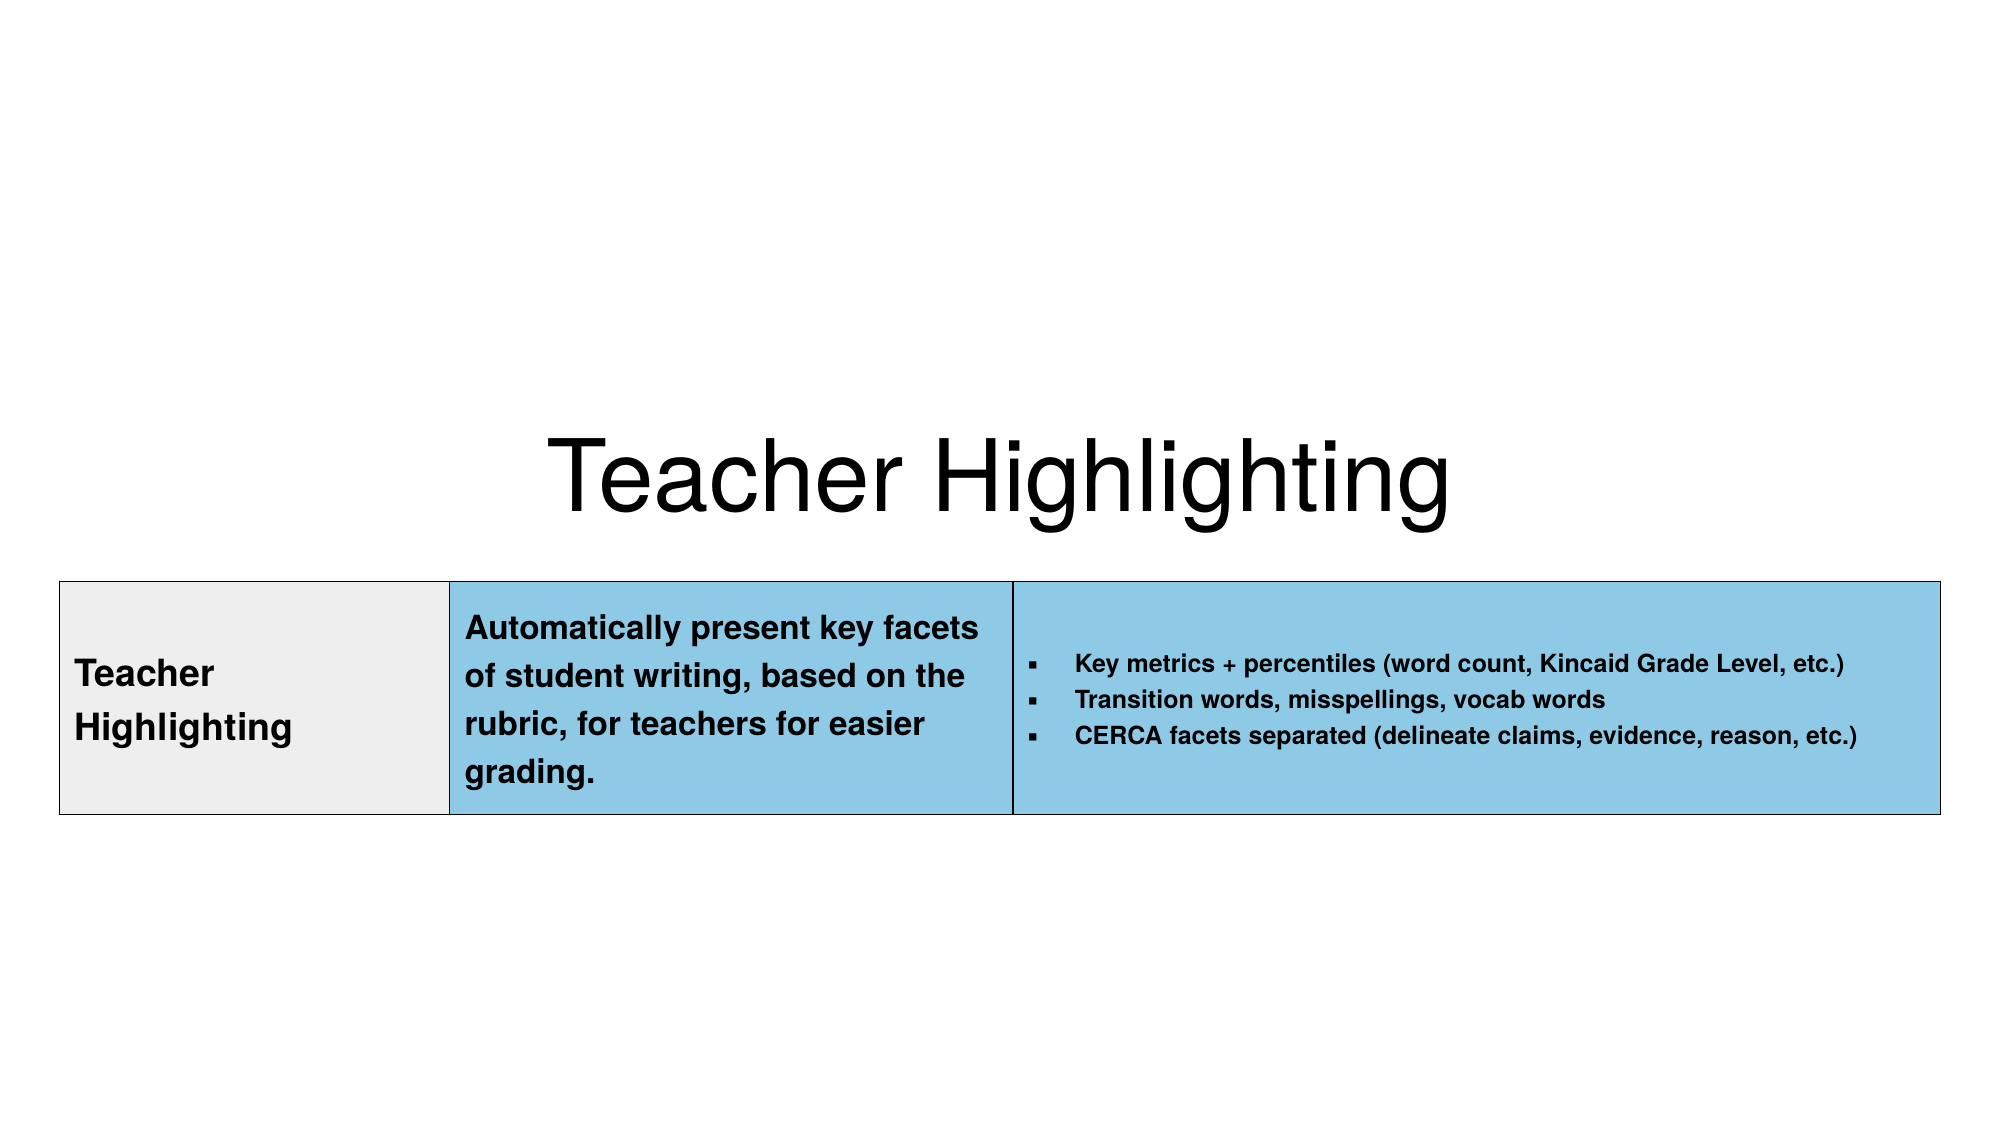

# Teacher Highlighting
| Teacher Highlighting | Automatically present key facets of student writing, based on the rubric, for teachers for easier grading. | Key metrics + percentiles (word count, Kincaid Grade Level, etc.) Transition words, misspellings, vocab words CERCA facets separated (delineate claims, evidence, reason, etc.) |
| --- | --- | --- |